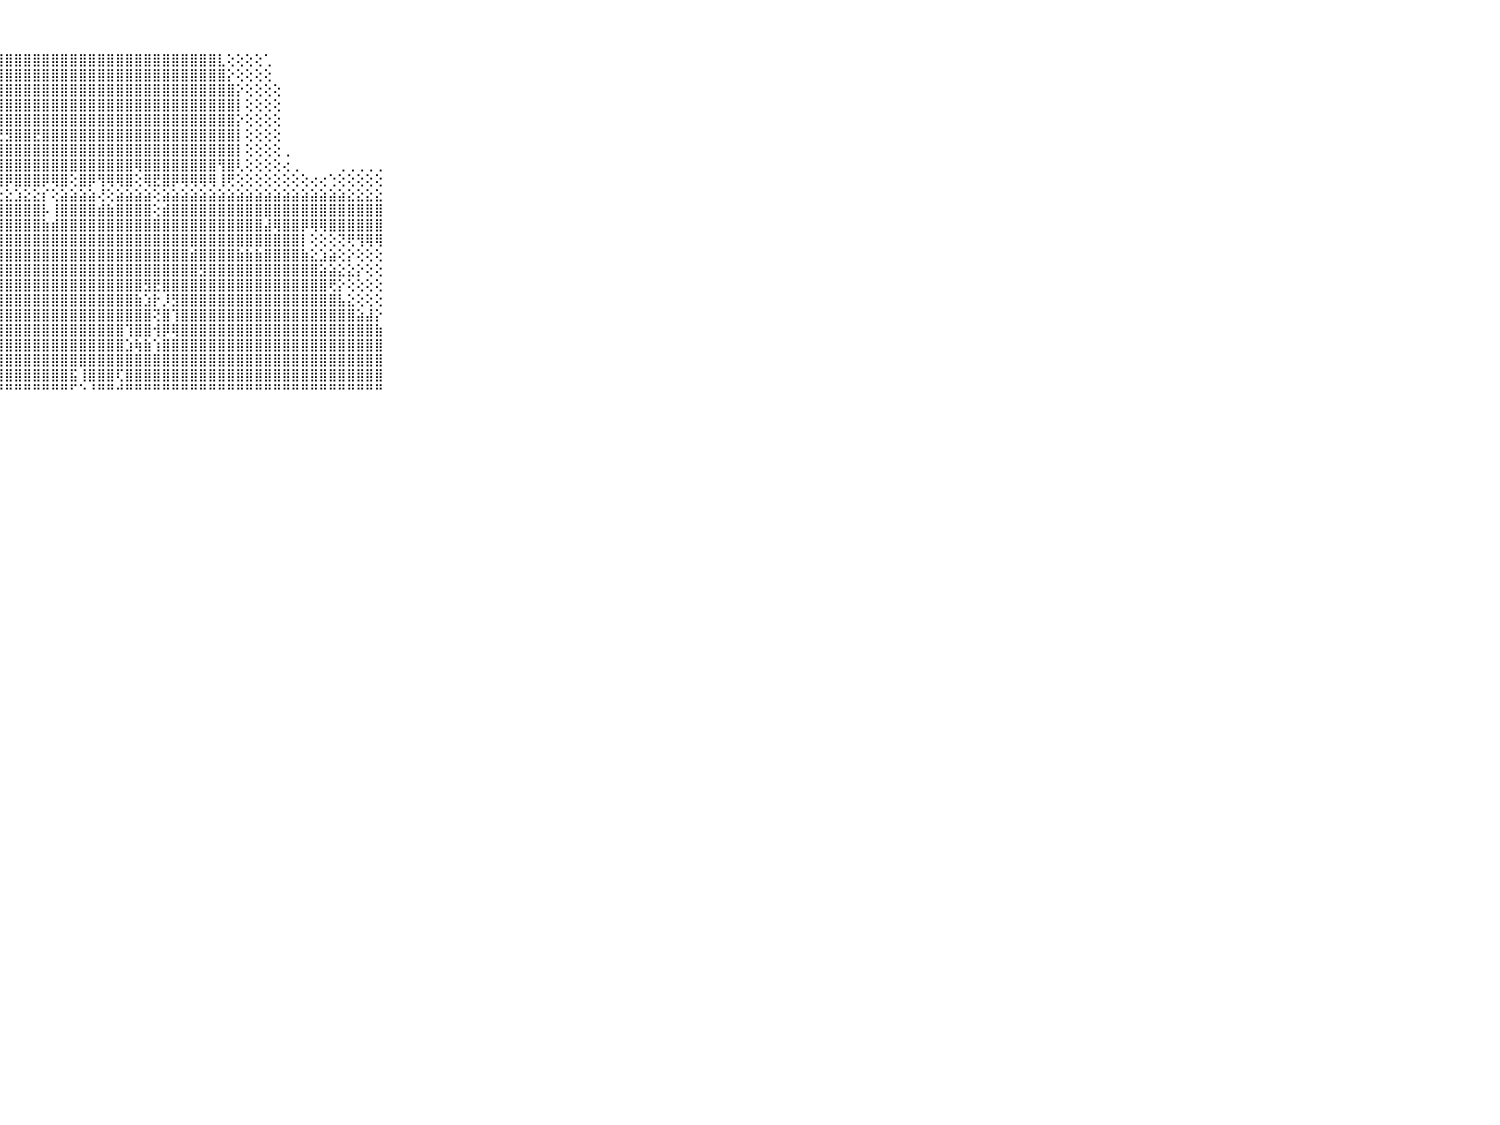

⠀⠀⠀⠀⠀⠀⠀⠀⠀⠀⠀⠀⠀⠀⠀⠀⠀⠀⠀⠀⠀⢄⢕⢕⢕⢕⣿⣿⣿⣿⣿⣿⣿⣿⣿⣿⣿⣿⣿⣿⣿⣿⣿⣿⣿⣿⣿⣿⣿⣿⣿⣇⢕⢕⢕⢕⢁⠀⠀⠀⠀⠀⠀⠀⠀⠀⠀⠀⠀⠀⠀⠀⠀⠀⠀⠀⠀⠀⠀⠀⠀
⠀⠀⠀⠀⠀⠀⠀⠀⠀⠀⠀⠀⠀⠀⠀⠀⠀⠀⠀⠀⢔⢕⢕⢕⢕⣼⣿⣿⣿⣿⣿⣿⣿⣿⣿⣿⣿⣿⣿⣿⣿⣿⣿⣿⣿⣿⣿⣿⣿⣿⣿⣿⡕⢕⢕⢕⢕⠀⠀⠀⠀⠀⠀⠀⠀⠀⠀⠀⠀⠀⠀⠀⠀⠀⠀⠀⠀⠀⠀⠀⠀
⠀⠀⠀⠀⠀⠀⠀⠀⠀⠀⠀⠀⠀⠀⠀⠀⠀⠀⠀⠀⢕⢕⢕⢕⣸⣿⣿⣿⣿⣿⣿⣿⣿⣿⣿⣿⣿⣿⣿⣿⣿⣿⣿⣿⣿⣿⣿⣿⣿⣿⣿⣿⣿⡕⢕⢕⢕⢕⠀⠀⠀⠀⠀⠀⠀⠀⠀⠀⠀⠀⠀⠀⠀⠀⠀⠀⠀⠀⠀⠀⠀
⠀⠀⠀⠀⠀⠀⠀⠀⠀⠀⠀⠀⠀⠀⠀⠀⠀⠀⠀⢀⢕⢕⢕⢕⣽⣿⣿⣿⣿⣿⣿⣿⣿⣿⣿⣿⣿⣿⣿⣿⣿⣿⣿⣿⣿⣿⣿⣿⣿⣿⣿⣿⣿⡇⢕⢕⢕⢕⠀⠀⠀⠀⠀⠀⠀⠀⠀⠀⠀⠀⠀⠀⠀⠀⠀⠀⠀⠀⠀⠀⠀
⠀⠀⠀⠀⠀⠀⠀⠀⠀⠀⠀⠀⠀⠀⠀⠀⠀⢄⢕⢕⢕⢕⢕⢕⢹⣿⣿⣿⣿⣿⣿⣿⣿⣿⣿⣿⣿⣿⣿⣿⣿⣿⣿⣿⣿⣿⣿⣿⣿⣿⣿⣿⣿⡕⢕⢕⢕⢕⠀⠀⠀⠀⠀⠀⠀⠀⠀⠀⠀⠀⠀⠀⠀⠀⠀⠀⠀⠀⠀⠀⠀
⠀⠀⠀⠀⠀⠀⠀⠀⠀⠀⠀⠀⠀⠀⠀⠄⢕⢕⢕⢕⢕⢕⢕⢕⢸⣿⣿⣟⣻⣿⣿⣟⣿⣿⣿⣿⣿⣿⣿⣿⣿⣿⣿⣿⣿⣿⣿⣿⣿⣿⣿⣿⣿⡇⢕⢕⢕⢕⠀⠀⠀⠀⠀⠀⠀⠀⠀⠀⠀⠀⠀⠀⠀⠀⠀⠀⠀⠀⠀⠀⠀
⠀⠀⠀⠀⠀⠀⠀⠀⠀⠀⠀⠀⠀⠀⢀⢀⢕⢕⢕⢕⢕⢕⡕⢕⢸⣿⣿⣿⣿⣿⣿⣿⣿⣿⣿⣿⣿⣿⣿⣿⣿⣿⣿⣿⣿⣿⣿⣿⣿⣿⣿⣿⣿⡇⢕⢕⢕⢕⢀⠀⠀⠀⠀⠀⠀⠀⠀⠀⠀⠀⠀⠀⠀⠀⠀⠀⠀⠀⠀⠀⠀
⠀⠀⠀⠀⠀⠀⠀⠀⠀⠀⠀⠀⠀⢀⢕⢕⢕⢕⢕⢕⢕⢕⢕⢕⢸⣿⡿⣿⣿⣿⣿⣿⣿⣿⣿⣿⣿⣿⣿⣿⣿⣿⢿⣿⣿⣿⣿⣿⣿⣿⣿⢻⣿⢇⢕⢕⢕⢕⢔⢀⠀⠀⠀⠀⢀⢀⢀⢀⢀⠀⠀⠀⠀⠀⠀⠀⠀⠀⠀⠀⠀
⠀⠀⠀⠀⠀⠀⠀⠀⠀⠀⠀⠀⠀⢕⢕⢕⢕⢕⢕⢕⢕⣕⡕⢕⢕⣿⡇⣿⡿⣿⣿⣿⡿⢿⣿⢕⣿⡿⢻⢿⢿⣿⢕⢿⣟⣿⡿⢿⢿⢿⢿⢸⢟⢕⢕⢕⢕⢕⢕⢕⢕⢔⢔⢑⢕⢕⢕⢕⢕⠀⠀⠀⠀⠀⠀⠀⠀⠀⠀⠀⠀
⠀⠀⠀⠀⠀⠀⠀⠀⠀⠀⠀⢀⣀⣀⣔⣕⣕⣕⣕⣕⣕⣝⣸⣗⣕⣕⣕⣕⣕⣱⣕⣕⡎⢕⣵⣵⣵⣵⢜⢕⣵⣵⣵⣵⢕⣵⣵⣵⣵⣵⣵⣵⣵⣵⣵⣵⣵⣵⣵⣵⣵⣵⣵⣵⣵⣕⣕⣕⣕⠀⠀⠀⠀⠀⠀⠀⠀⠀⠀⠀⠀
⠀⠀⠀⠀⠀⠀⠀⠀⠀⠀⠀⣿⣿⣿⣿⣿⣿⣿⣿⣿⣿⣿⣿⣿⣿⣿⣿⣿⣿⣿⣿⣿⡧⢸⣿⣿⣿⣿⣾⣷⣿⣿⣿⣿⢕⣾⣿⣿⣿⣿⣿⣿⣿⣿⣿⣿⣿⣿⣿⣿⣿⣿⣿⣿⣿⣿⣿⣿⣿⠀⠀⠀⠀⠀⠀⠀⠀⠀⠀⠀⠀
⠀⠀⠀⠀⠀⠀⠀⠀⠀⠀⠀⣾⣿⣿⣿⣿⣿⣿⣿⣿⣿⣻⣿⣿⣿⣿⣿⣿⣿⣿⣿⣿⣷⣾⣿⣿⣿⣿⣿⣿⣿⣿⣿⣿⣿⣿⣿⣿⣿⣿⣿⣿⣿⣿⣿⣿⣼⢿⣿⣿⡿⢿⢿⣿⣿⣿⣿⣿⣿⠀⠀⠀⠀⠀⠀⠀⠀⠀⠀⠀⠀
⠀⠀⠀⠀⠀⠀⠀⠀⠀⠀⠀⣵⣵⣵⣼⣿⣿⣿⣿⣿⣿⣿⣿⣿⣿⣿⣿⣿⣿⣿⣿⣿⣿⣿⣿⣿⣿⣿⣿⣿⣿⣿⣿⣿⣿⣿⣿⣿⣿⣿⣿⣿⣿⣿⣿⣿⣿⣿⣿⣿⡇⢕⢕⢕⢝⢟⢻⢿⢿⠀⠀⠀⠀⠀⠀⠀⠀⠀⠀⠀⠀
⠀⠀⠀⠀⠀⠀⠀⠀⠀⠀⠀⣻⣿⣿⣿⣽⣿⣿⣿⣿⣿⢟⣟⣿⣿⣿⣿⣿⣿⣿⣿⣿⣿⣿⣿⣿⣿⣿⣿⣿⣿⣿⣿⣿⣿⣿⣿⣿⣾⣿⣿⣿⣿⣷⣷⣷⣿⣿⣿⣿⣷⣕⣱⣵⢕⡕⢕⢕⢕⠀⠀⠀⠀⠀⠀⠀⠀⠀⠀⠀⠀
⠀⠀⠀⠀⠀⠀⠀⠀⠀⠀⠀⣿⣿⣿⣿⣿⣿⡿⢽⣿⣿⣿⣿⣿⣿⣿⣿⣿⣿⣿⣿⣿⣿⣿⣿⣿⣿⣿⣿⣿⣿⣿⣿⣿⣿⣿⣿⣿⣿⣻⣿⣿⣿⣿⣿⣿⣿⣿⣿⣿⣿⣿⣵⣵⣕⣕⡕⢕⢕⠀⠀⠀⠀⠀⠀⠀⠀⠀⠀⠀⠀
⠀⠀⠀⠀⠀⠀⠀⠀⠀⠀⠀⣿⣿⣿⣿⣯⣯⣿⣾⣿⣿⣿⣽⣿⣾⣿⣿⣿⣿⣿⣿⣿⣿⣿⣿⣿⣿⣿⣿⣿⣿⣿⣿⣻⣟⣿⣿⣿⣿⣿⣿⣿⣿⣿⣿⣿⣿⣿⣿⣿⣿⣿⣿⢟⡕⢕⢕⢕⢕⠀⠀⠀⠀⠀⠀⠀⠀⠀⠀⠀⠀
⠀⠀⠀⠀⠀⠀⠀⠀⠀⠀⠀⣿⣿⣿⣿⣿⣿⣿⣿⣿⣿⡟⢏⣹⣿⣿⣿⣿⣿⣿⣿⣿⣿⣿⣿⣿⣿⣿⣿⣿⣿⣿⣷⣱⡗⡸⣻⣿⣿⣿⣿⣿⣿⣿⣿⣿⣿⣿⣿⣿⣿⣿⣿⣿⣧⣕⢕⢕⢕⠀⠀⠀⠀⠀⠀⠀⠀⠀⠀⠀⠀
⠀⠀⠀⠀⠀⠀⠀⠀⠀⠀⠀⣿⣿⣿⣿⣿⣟⣻⣿⣿⣿⣿⣿⣿⣿⣿⣿⣿⣿⣿⣿⣿⣿⣿⣿⣿⣿⣿⣿⣿⣿⣿⣿⣿⢝⣿⢹⣿⣿⣿⣿⣿⣿⣿⣿⣿⣿⣿⣿⣿⣿⣿⣿⣿⣿⣿⣵⣼⡕⠀⠀⠀⠀⠀⠀⠀⠀⠀⠀⠀⠀
⠀⠀⠀⠀⠀⠀⠀⠀⠀⠀⠀⣿⣿⣿⡟⢿⢻⣿⢻⣿⣿⣿⣿⣿⣿⣿⣿⣿⣿⣿⣿⣿⣿⣿⣿⣿⣿⣿⣿⣿⣿⢹⣿⣿⢺⡿⢿⣿⣿⣿⣿⣿⣿⣿⣿⣿⣿⣿⣿⣿⣿⣿⣿⣿⣿⣿⣿⣿⣷⠀⠀⠀⠀⠀⠀⠀⠀⠀⠀⠀⠀
⠀⠀⠀⠀⠀⠀⠀⠀⠀⠀⠀⢕⢸⣕⣱⣵⣼⣿⣾⣿⣿⣿⣿⣿⣿⣿⣿⣿⣿⣿⣿⣿⣿⣿⣿⣿⣿⣿⣿⣿⣿⣱⢷⣷⢱⣿⣿⣿⣿⣿⣿⣿⣿⣿⣿⣿⣿⣿⣿⣿⣿⣿⣿⣿⣿⣿⣿⣿⣿⠀⠀⠀⠀⠀⠀⠀⠀⠀⠀⠀⠀
⠀⠀⠀⠀⠀⠀⠀⠀⠀⠀⠀⢻⢇⣿⣿⣿⣿⣿⣿⣿⣿⣿⣿⣿⣿⣿⣿⣿⣿⣿⣿⣿⣿⣿⣿⣿⣿⣿⣿⣿⣿⣿⣿⣿⣿⣿⣿⣿⣿⣿⣿⣿⣿⣿⣿⣿⣿⣿⣿⣿⣿⣿⣿⣿⣿⣿⣿⣿⣿⠀⠀⠀⠀⠀⠀⠀⠀⠀⠀⠀⠀
⠀⠀⠀⠀⠀⠀⠀⠀⠀⠀⠀⢱⣵⣿⣿⣿⣿⣿⣿⣿⣿⣿⣿⣿⣿⣿⣿⣿⣿⣿⣿⣿⣿⣿⣿⣯⢸⣿⣿⣿⢏⣿⣿⣿⣿⣿⣿⣿⣿⣿⣿⣿⣿⣿⣿⣿⣿⣿⣿⣿⣿⣿⣿⣿⣿⣿⣿⣿⣿⠀⠀⠀⠀⠀⠀⠀⠀⠀⠀⠀⠀
⠀⠀⠀⠀⠀⠀⠀⠀⠀⠀⠀⠛⠛⠛⠛⠛⠛⠛⠛⠛⠛⠛⠛⠛⠛⠛⠛⠛⠛⠛⠛⠛⠛⠛⠛⠋⠑⠘⠛⠛⠚⠛⠛⠛⠛⠛⠛⠛⠛⠛⠛⠛⠛⠛⠛⠛⠛⠛⠛⠛⠛⠛⠛⠛⠛⠛⠛⠛⠛⠀⠀⠀⠀⠀⠀⠀⠀⠀⠀⠀⠀